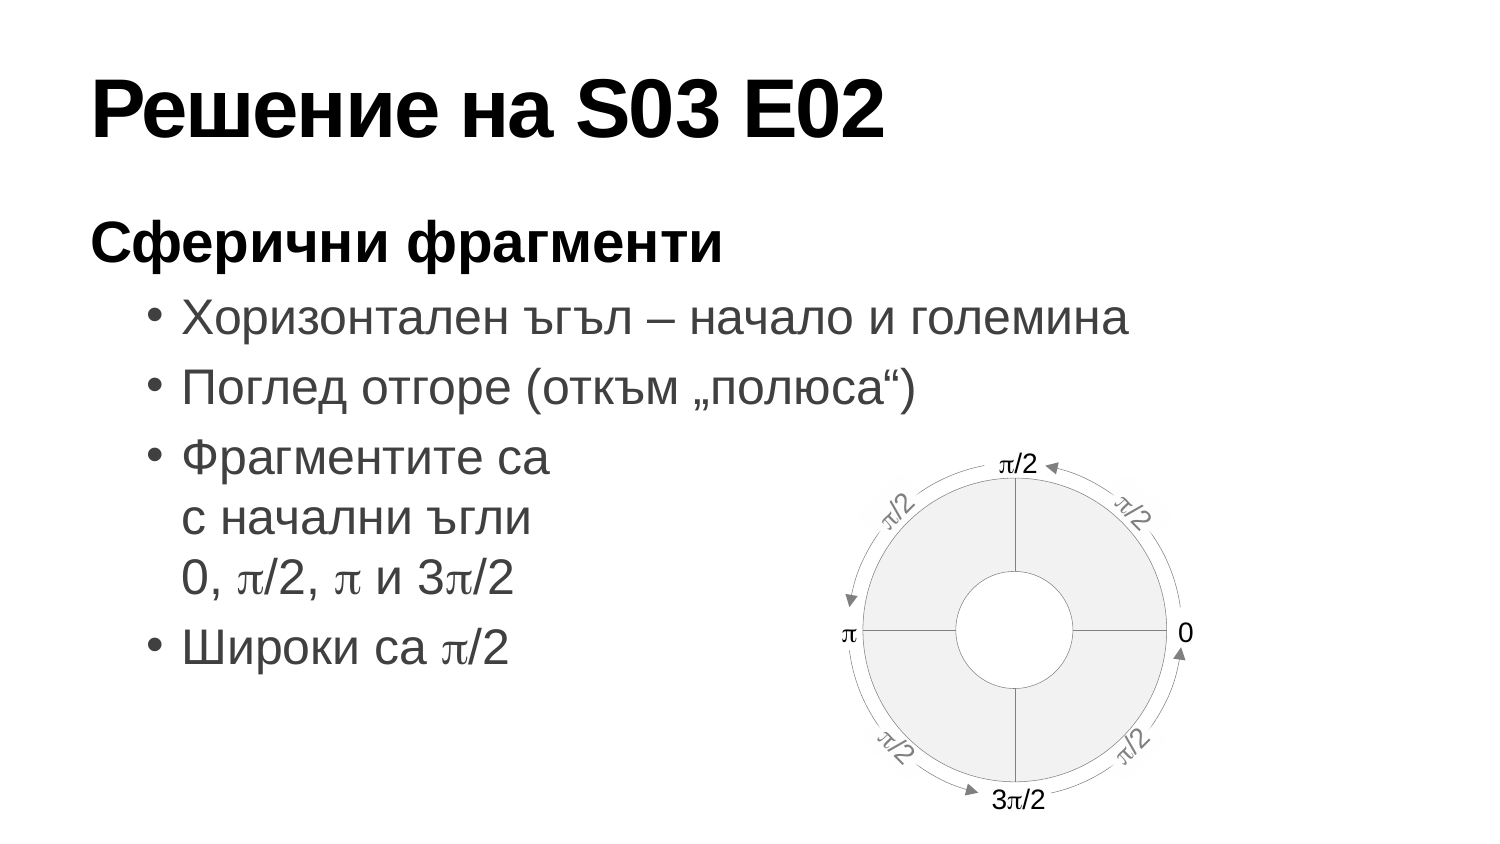

# Решение на S03 E02
Сферични фрагменти
Хоризонтален ъгъл – начало и големина
Поглед отгоре (откъм „полюса“)
Фрагментите са
с начални ъгли
0, π/2, π и 3π/2
Широки са π/2
π/2

π/2
π/2

π
0
π/2
π/2
3π/2